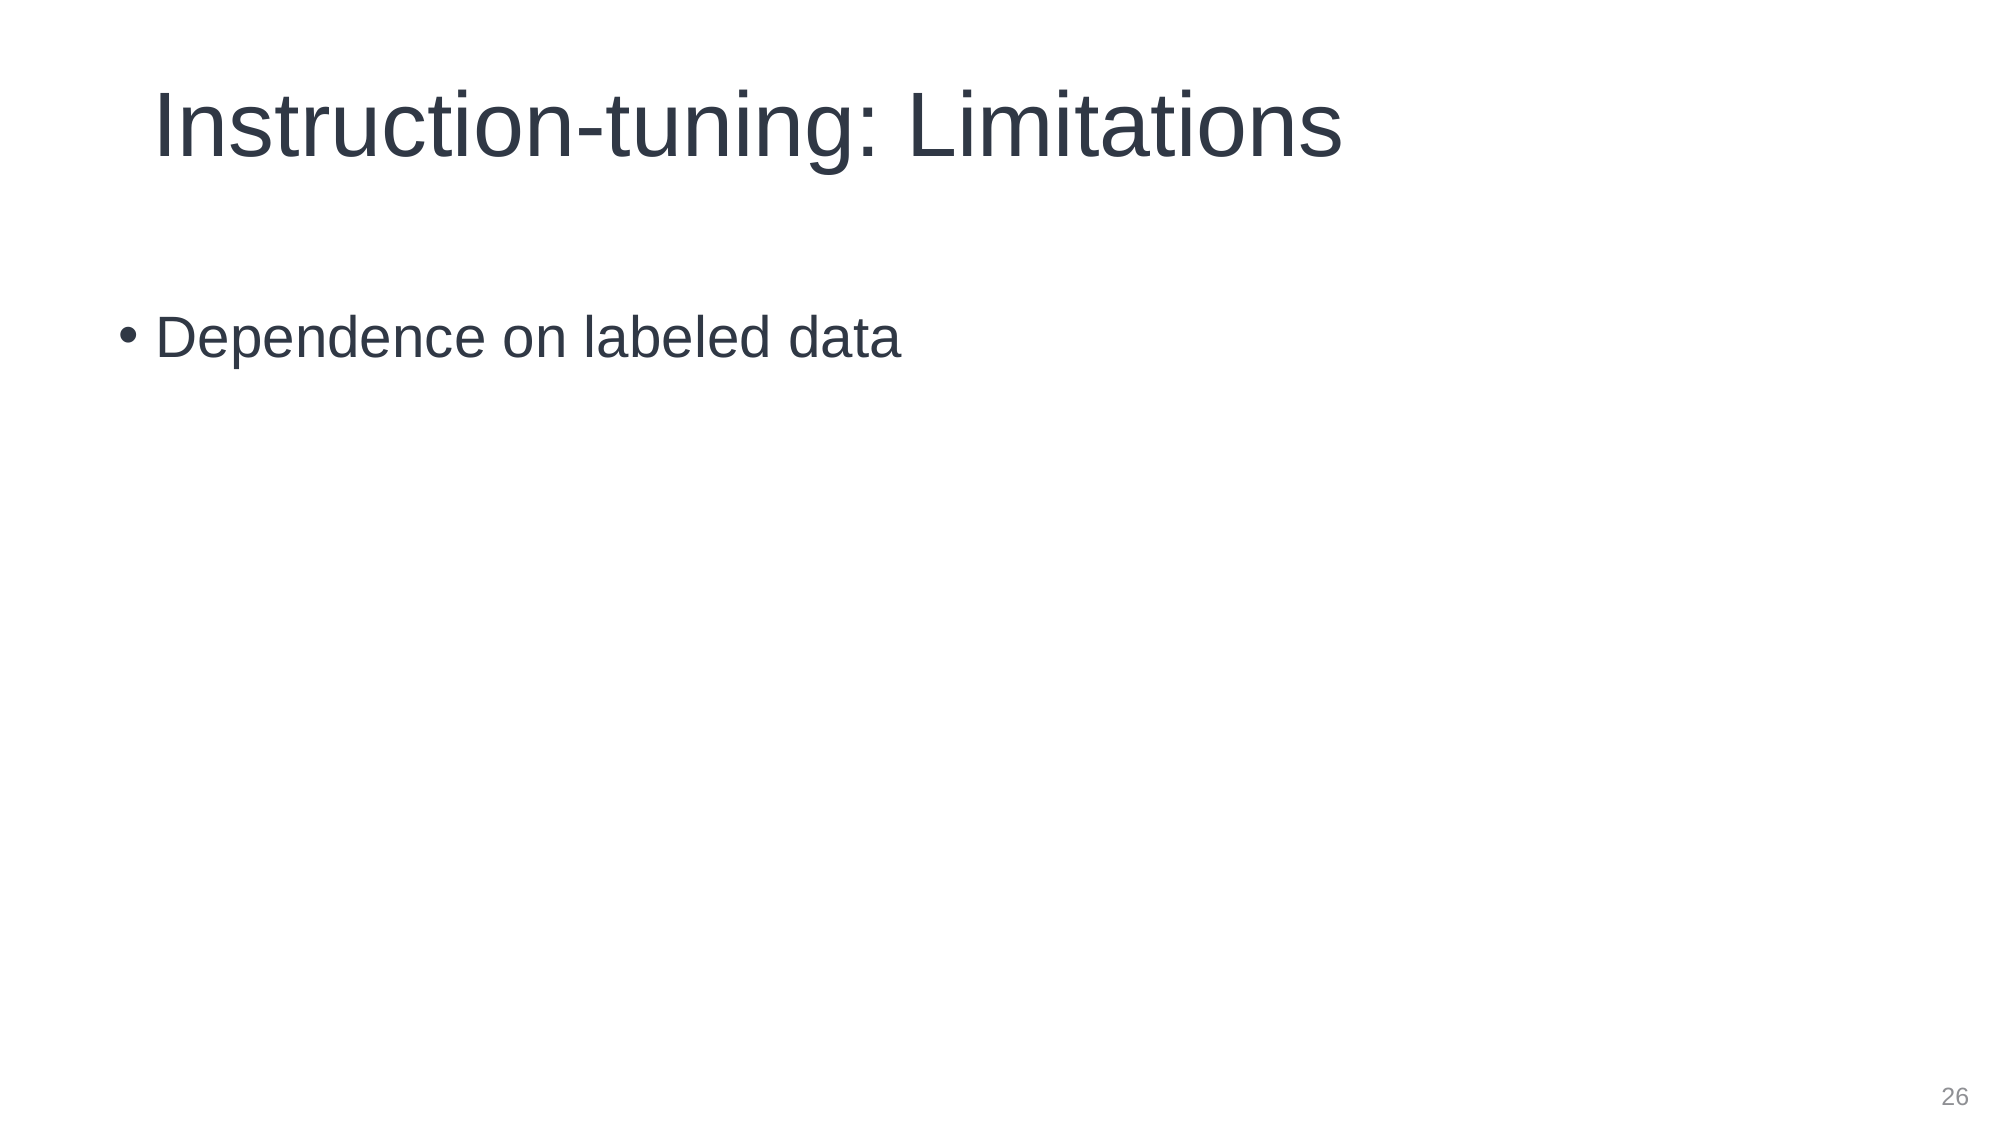

# Instruction-tuning: Limitations
Dependence on labeled data

26